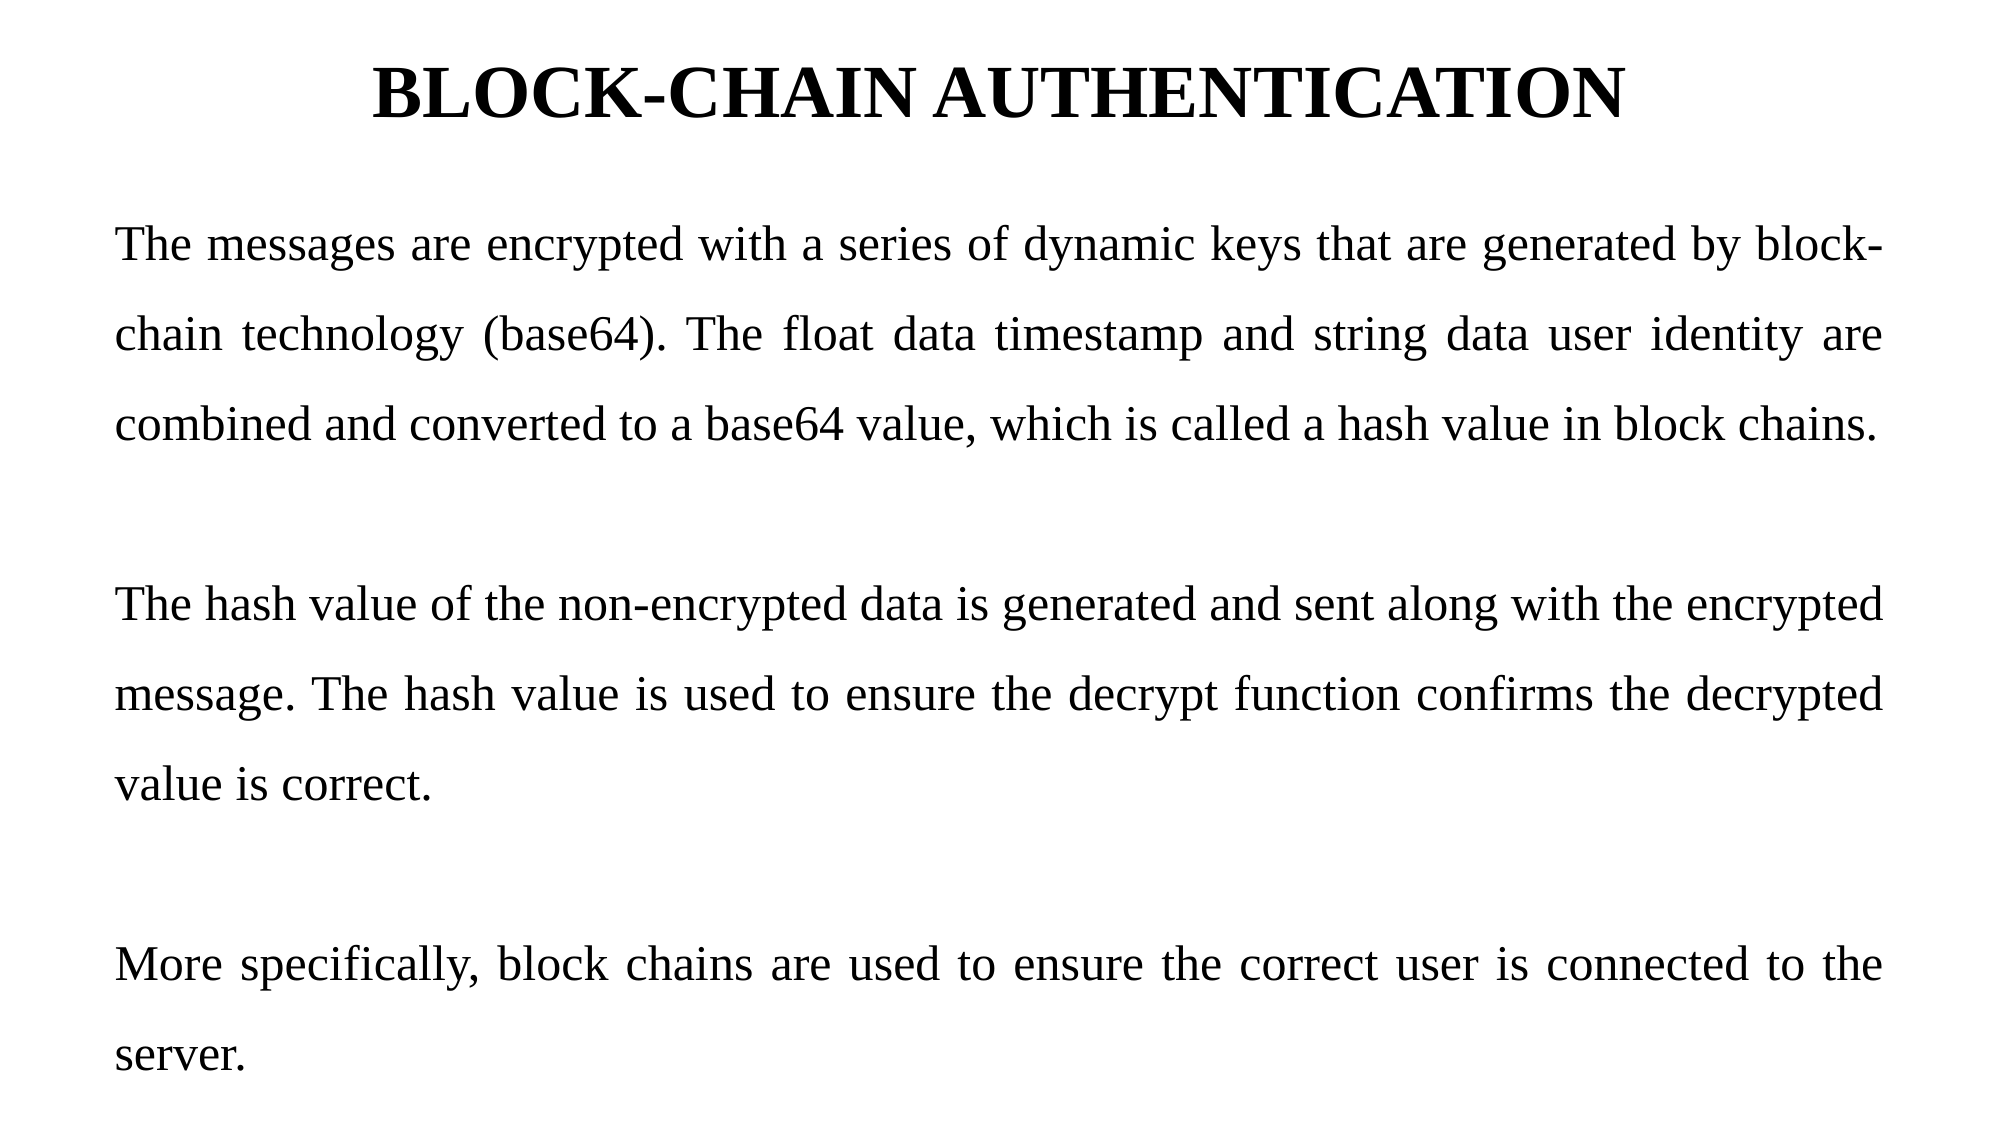

# BLOCK-CHAIN AUTHENTICATION
The messages are encrypted with a series of dynamic keys that are generated by block-chain technology (base64). The float data timestamp and string data user identity are combined and converted to a base64 value, which is called a hash value in block chains.

The hash value of the non-encrypted data is generated and sent along with the encrypted message. The hash value is used to ensure the decrypt function confirms the decrypted value is correct.

More specifically, block chains are used to ensure the correct user is connected to the server.